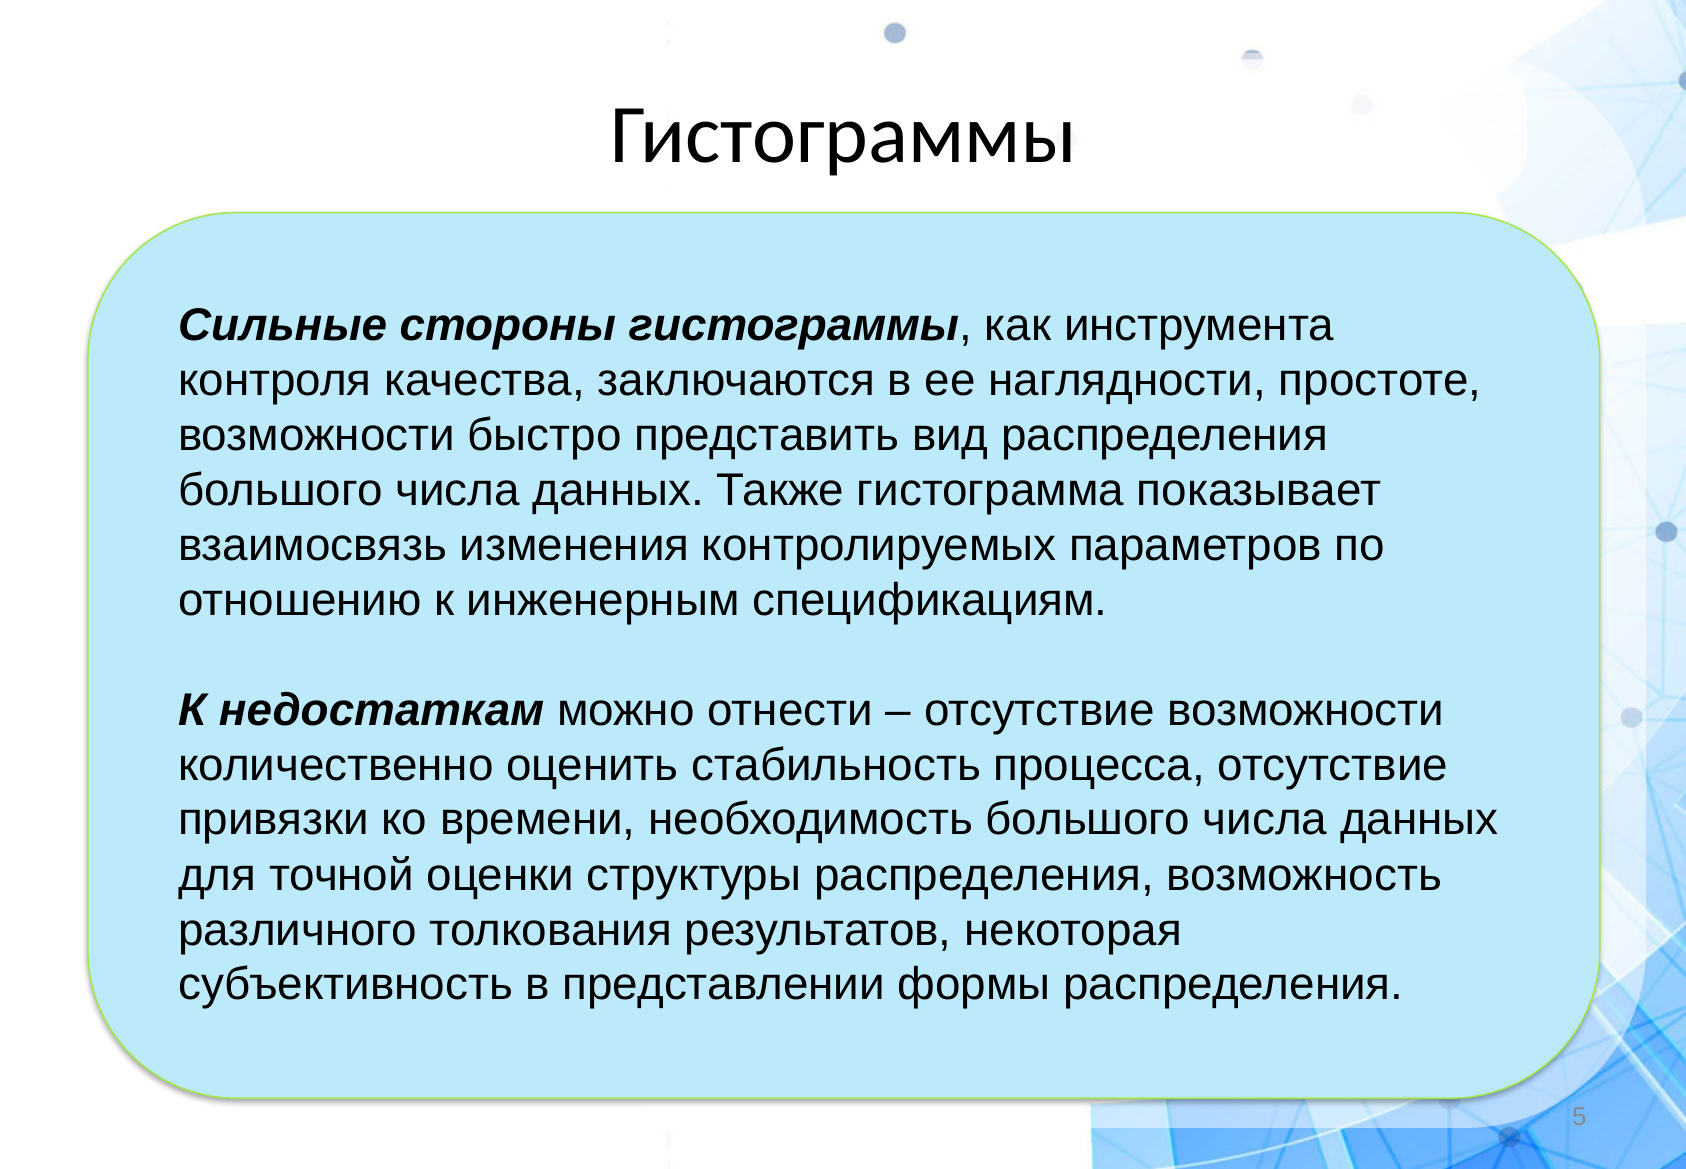

# Гистограммы

Сильные стороны гистограммы, как инструмента контроля качества, заключаются в ее наглядности, простоте, возможности быстро представить вид распределения большого числа данных. Также гистограмма показывает взаимосвязь изменения контролируемых параметров по отношению к инженерным спецификациям.

К недостаткам можно отнести – отсутствие возможности количественно оценить стабильность процесса, отсутствие привязки ко времени, необходимость большого числа данных для точной оценки структуры распределения, возможность различного толкования результатов, некоторая субъективность в представлении формы распределения.
5